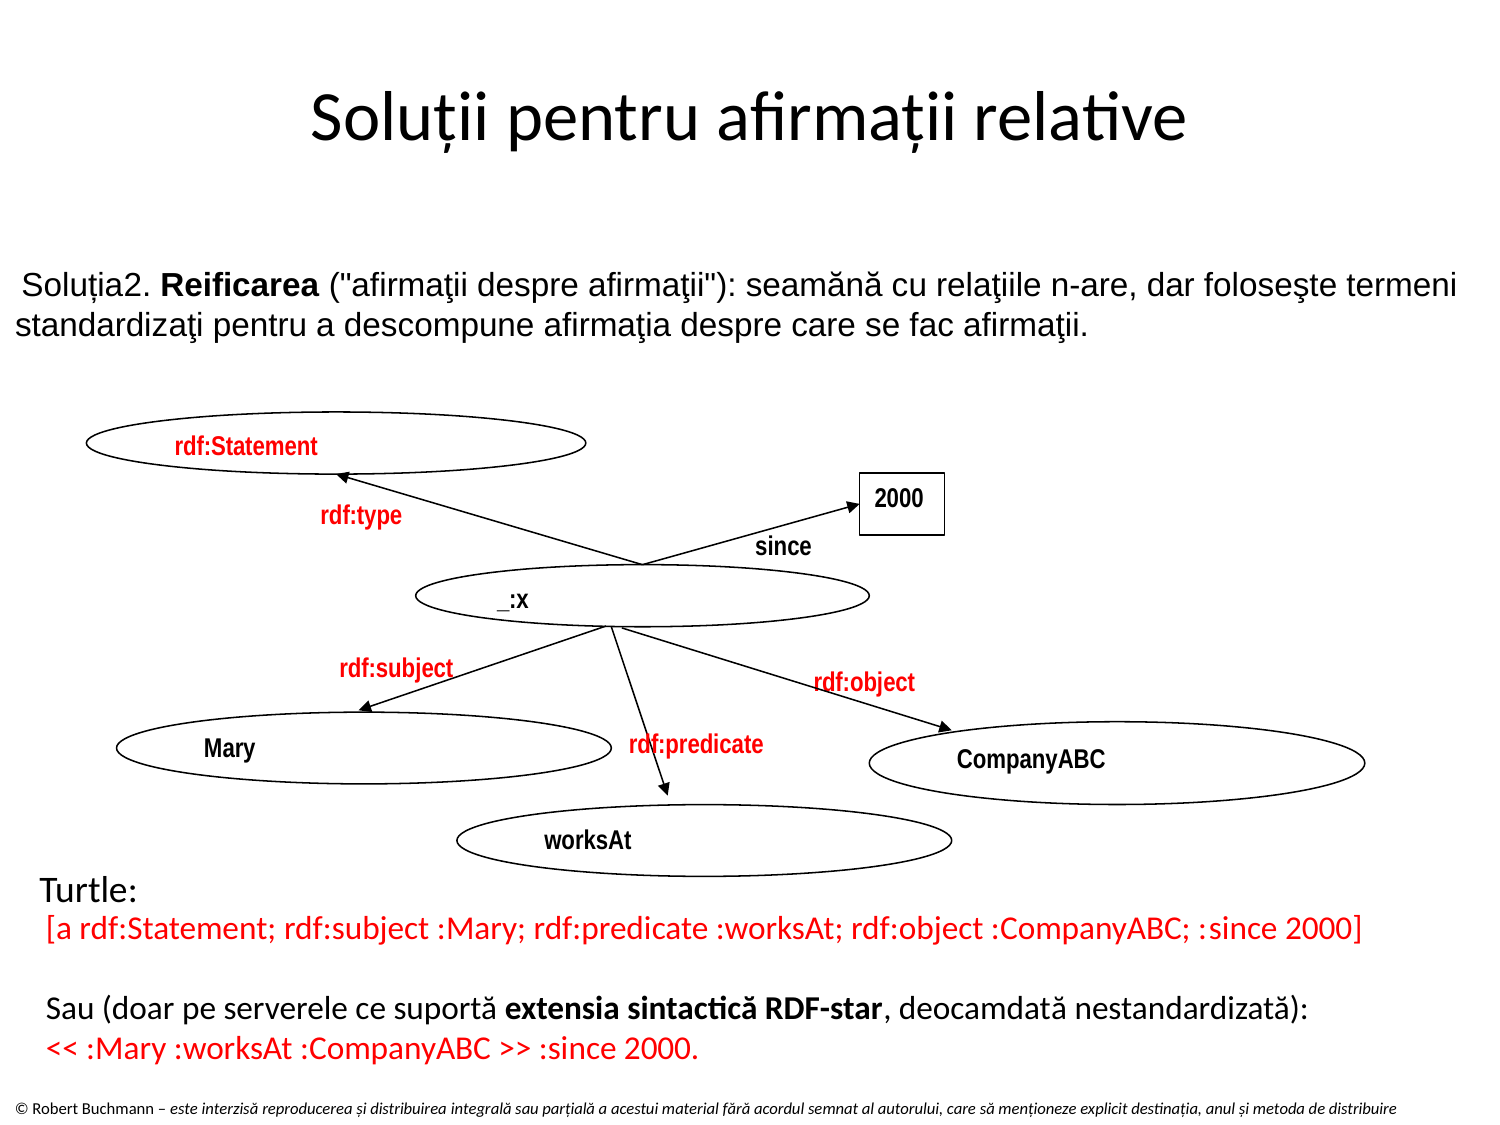

# Soluţii pentru afirmații relative
Soluția2. Reificarea ("afirmaţii despre afirmaţii"): seamănă cu relaţiile n-are, dar foloseşte termeni standardizaţi pentru a descompune afirmaţia despre care se fac afirmaţii.
rdf:Statement
rdf:type
2000
since
_:x
rdf:subject
rdf:object
rdf:predicate
CompanyABC

worksAt

Mary

Turtle:
[a rdf:Statement; rdf:subject :Mary; rdf:predicate :worksAt; rdf:object :CompanyABC; :since 2000]

Sau (doar pe serverele ce suportă extensia sintactică RDF-star, deocamdată nestandardizată):
<< :Mary :worksAt :CompanyABC >> :since 2000.